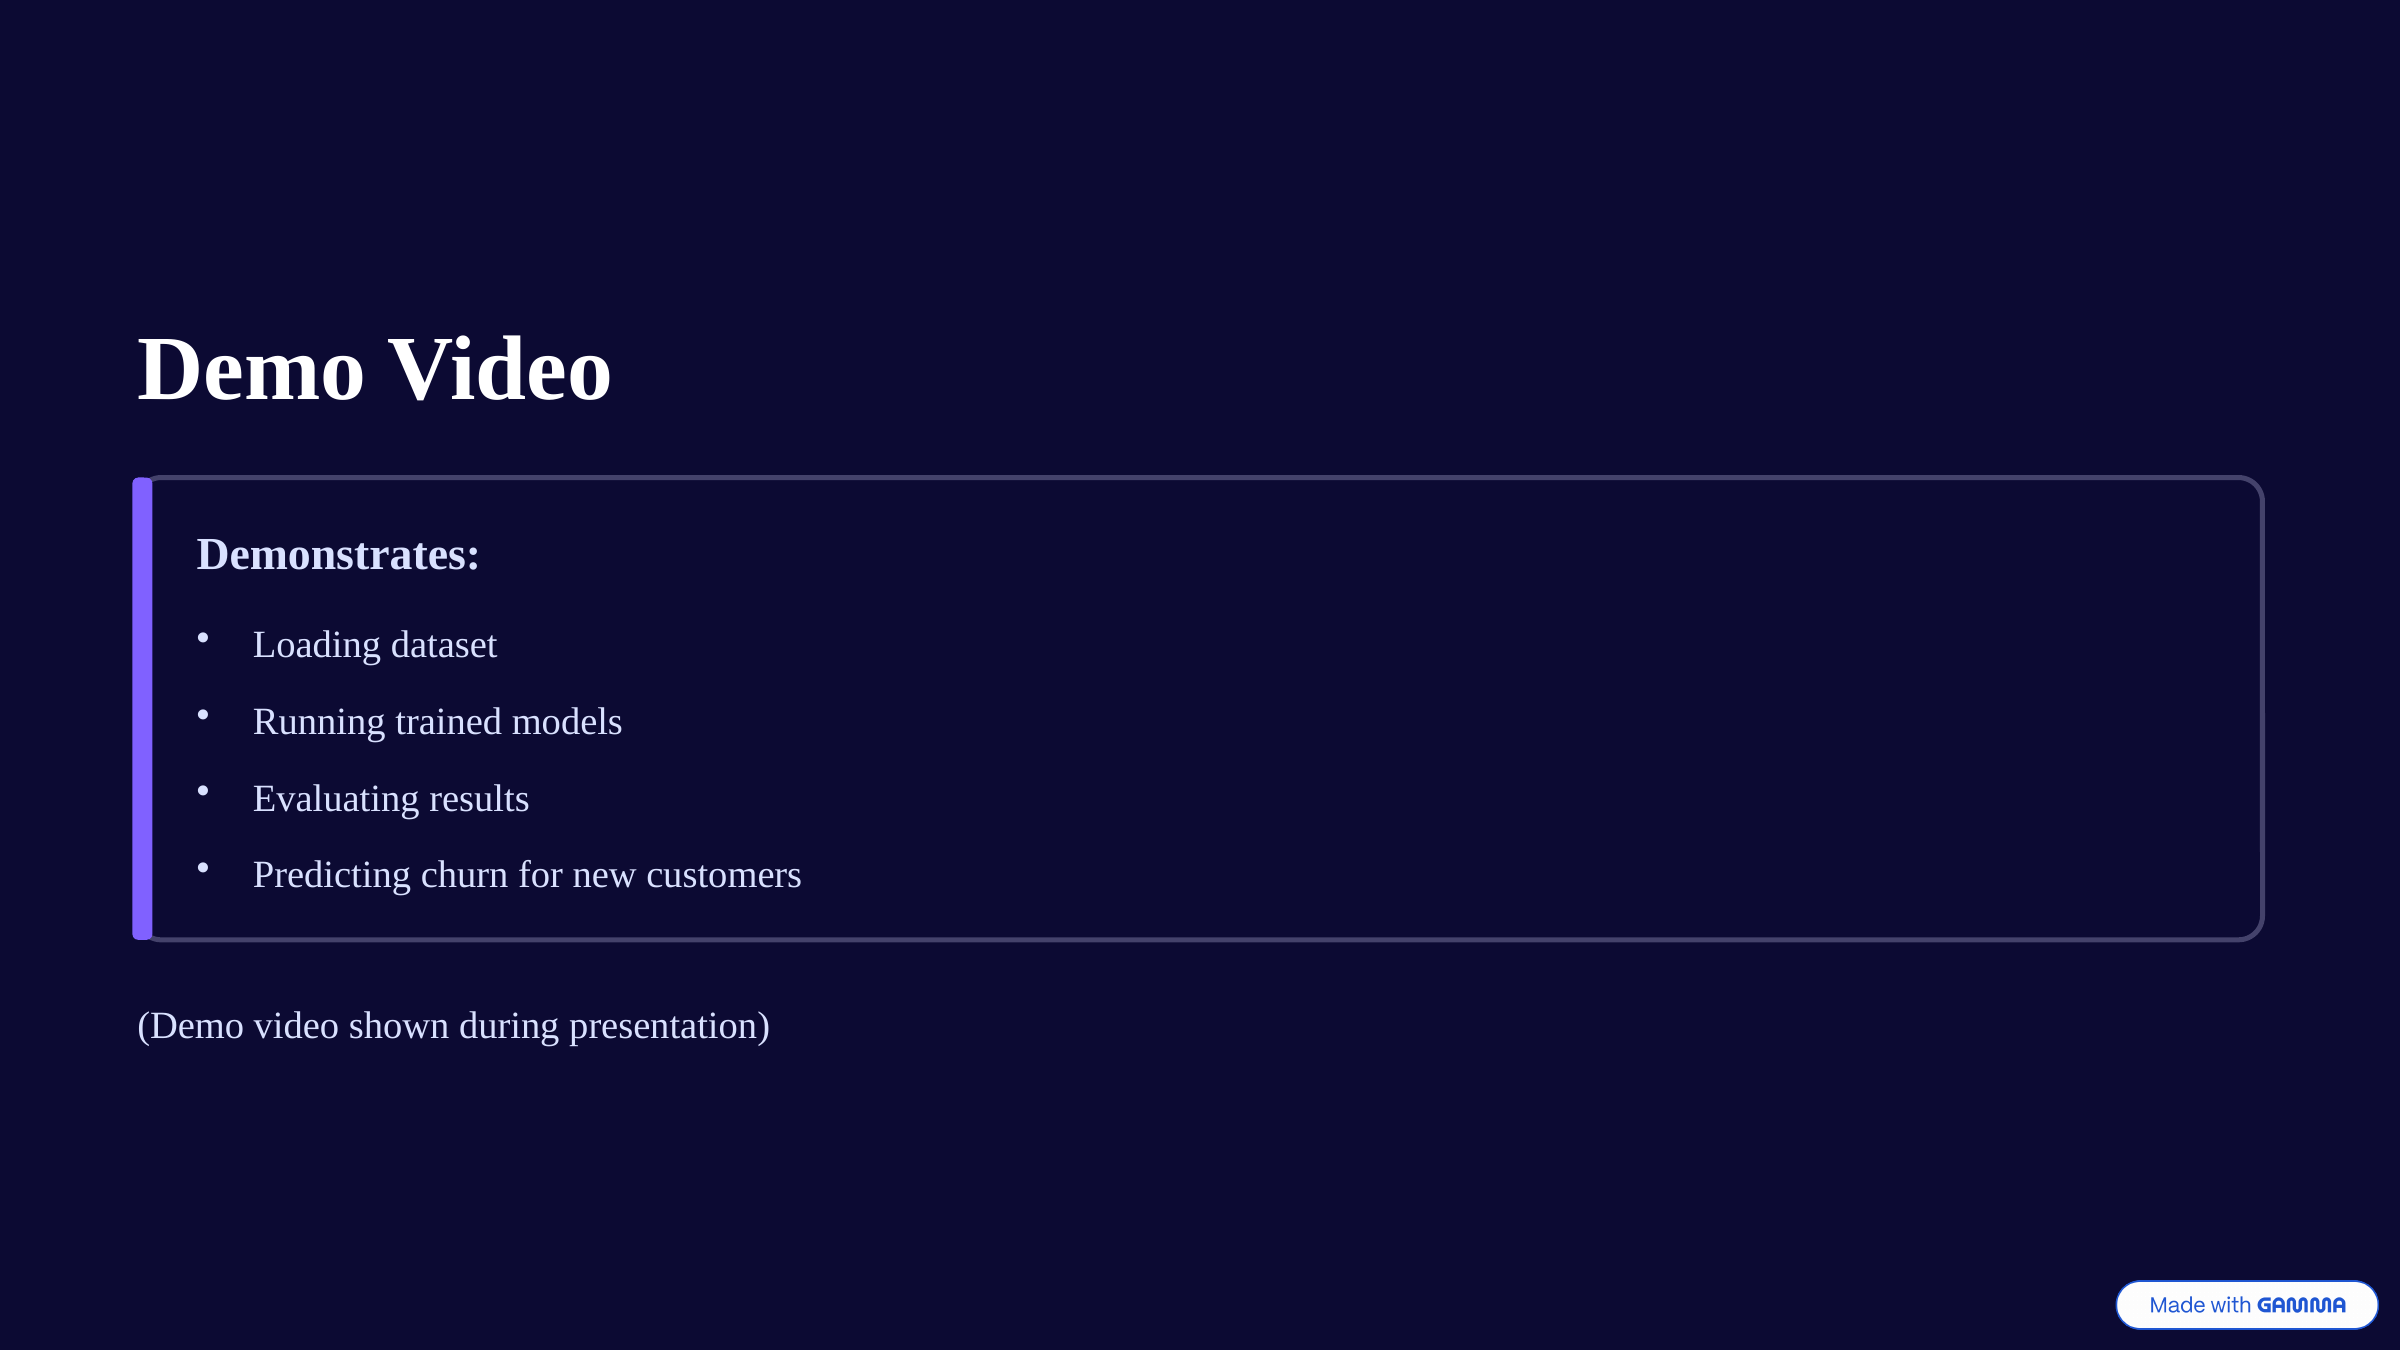

Demo Video

Demonstrates:
Loading dataset
Running trained models
Evaluating results
Predicting churn for new customers
(Demo video shown during presentation)